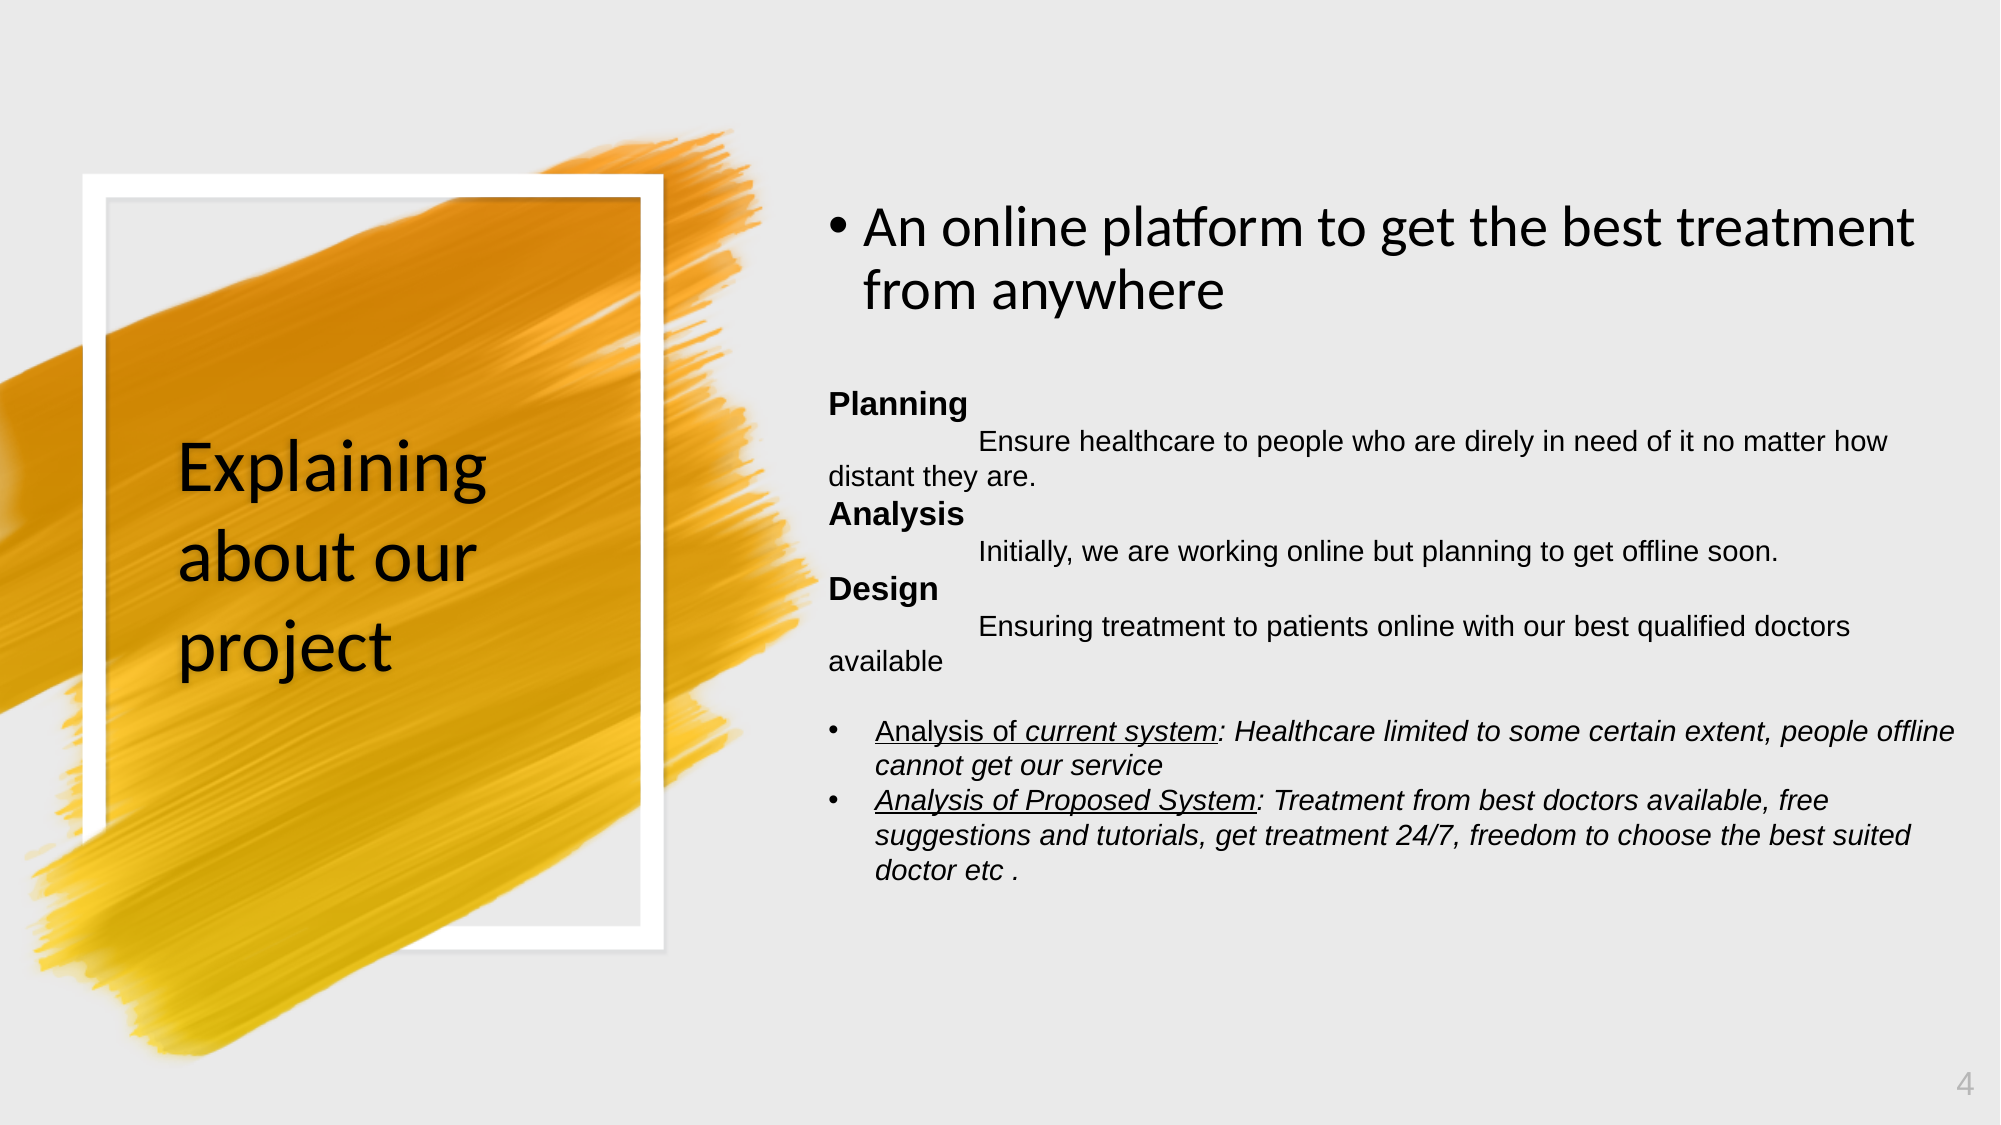

An online platform to get the best treatment from anywhere

Planning
	Ensure healthcare to people who are direly in need of it no matter how distant they are.
Analysis
	Initially, we are working online but planning to get offline soon.
Design
	Ensuring treatment to patients online with our best qualified doctors available

Analysis of current system: Healthcare limited to some certain extent, people offline cannot get our service
Analysis of Proposed System: Treatment from best doctors available, free suggestions and tutorials, get treatment 24/7, freedom to choose the best suited doctor etc .

# Explaining about our project
4